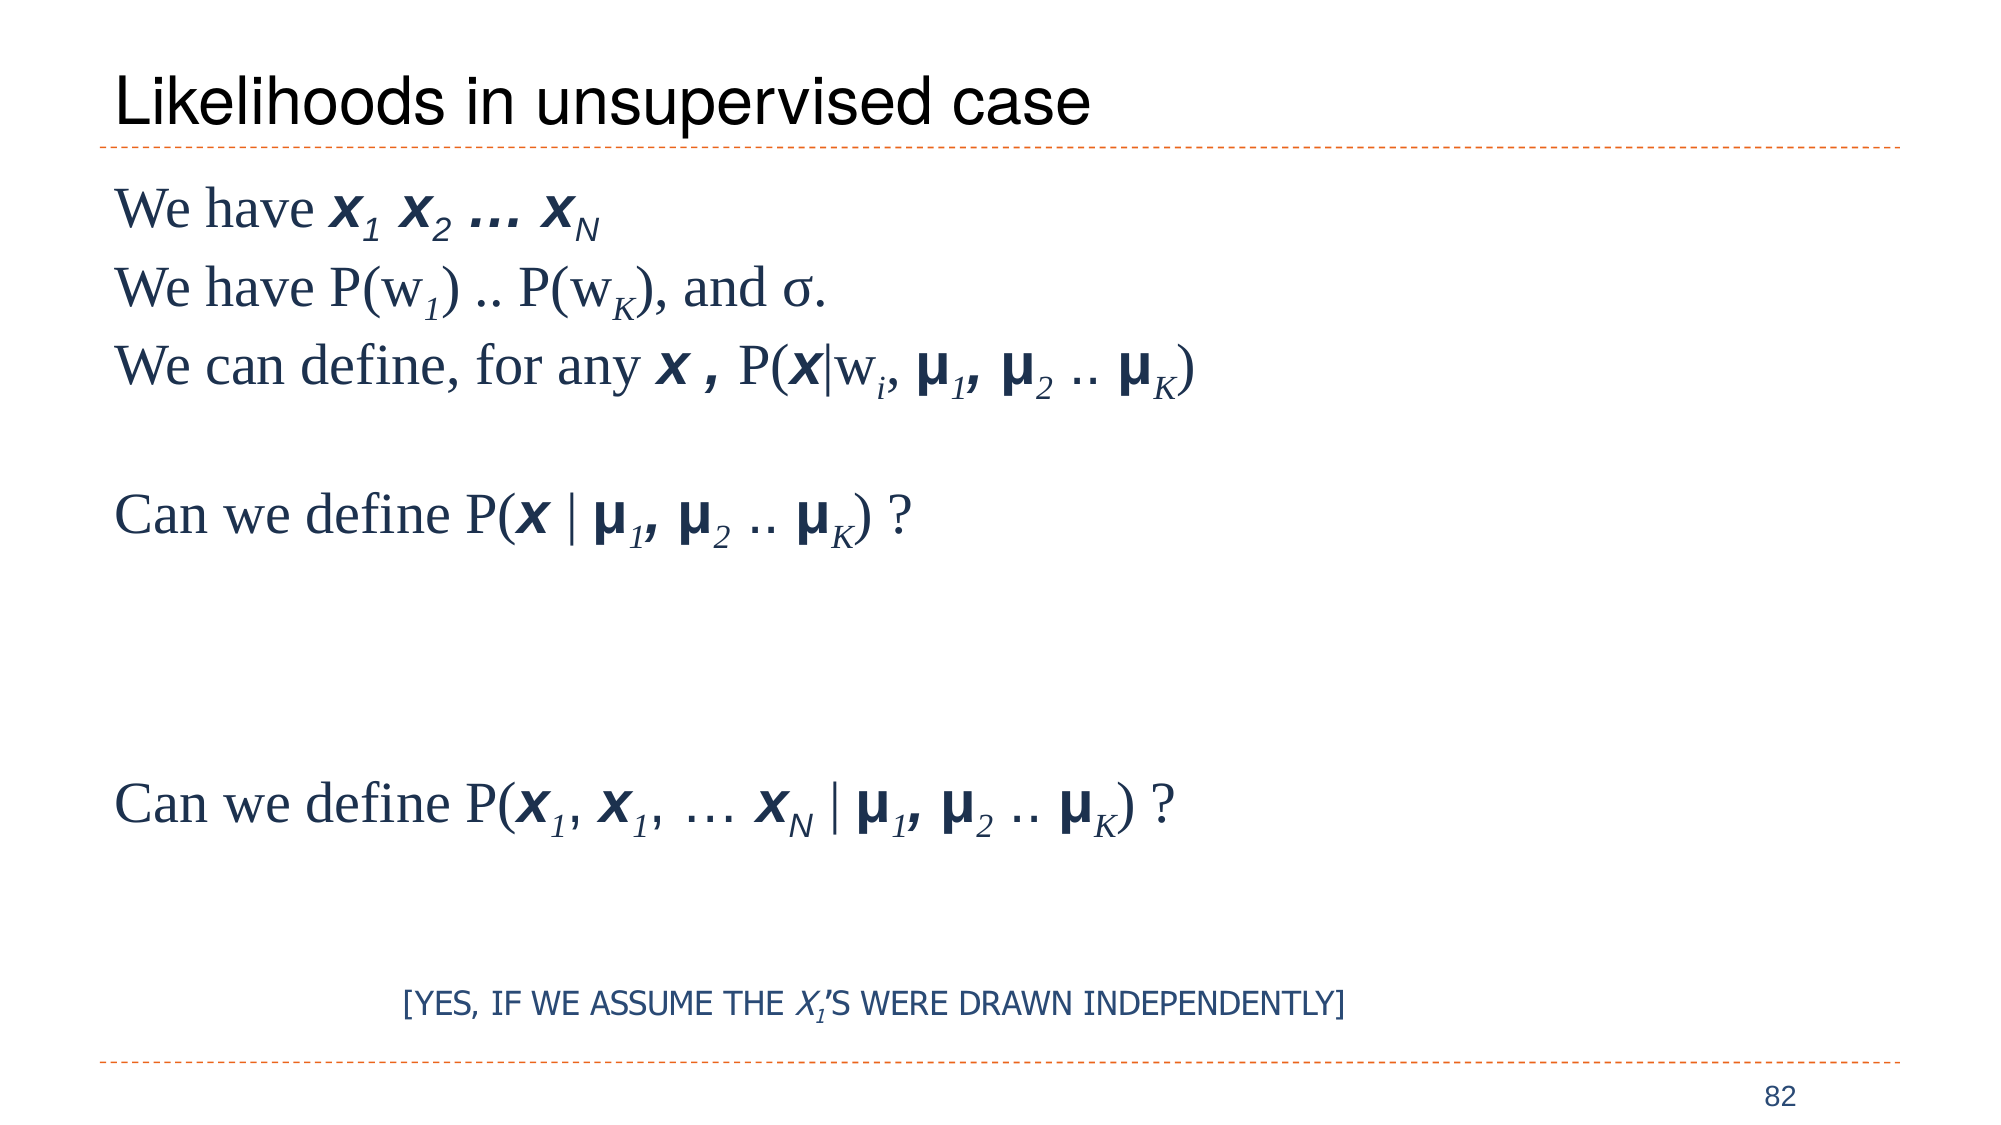

# Likelihoods in unsupervised case
We have x1  x2 … xN
We have P(w1) .. P(wK), and σ.
We can define, for any x , P(x|wi, μ1, μ2 .. μK)

Can we define P(x | μ1, μ2 .. μK) ?

Can we define P(x1, x1, … xN | μ1, μ2 .. μK) ?
[YES, IF WE ASSUME THE X1’S WERE DRAWN INDEPENDENTLY]